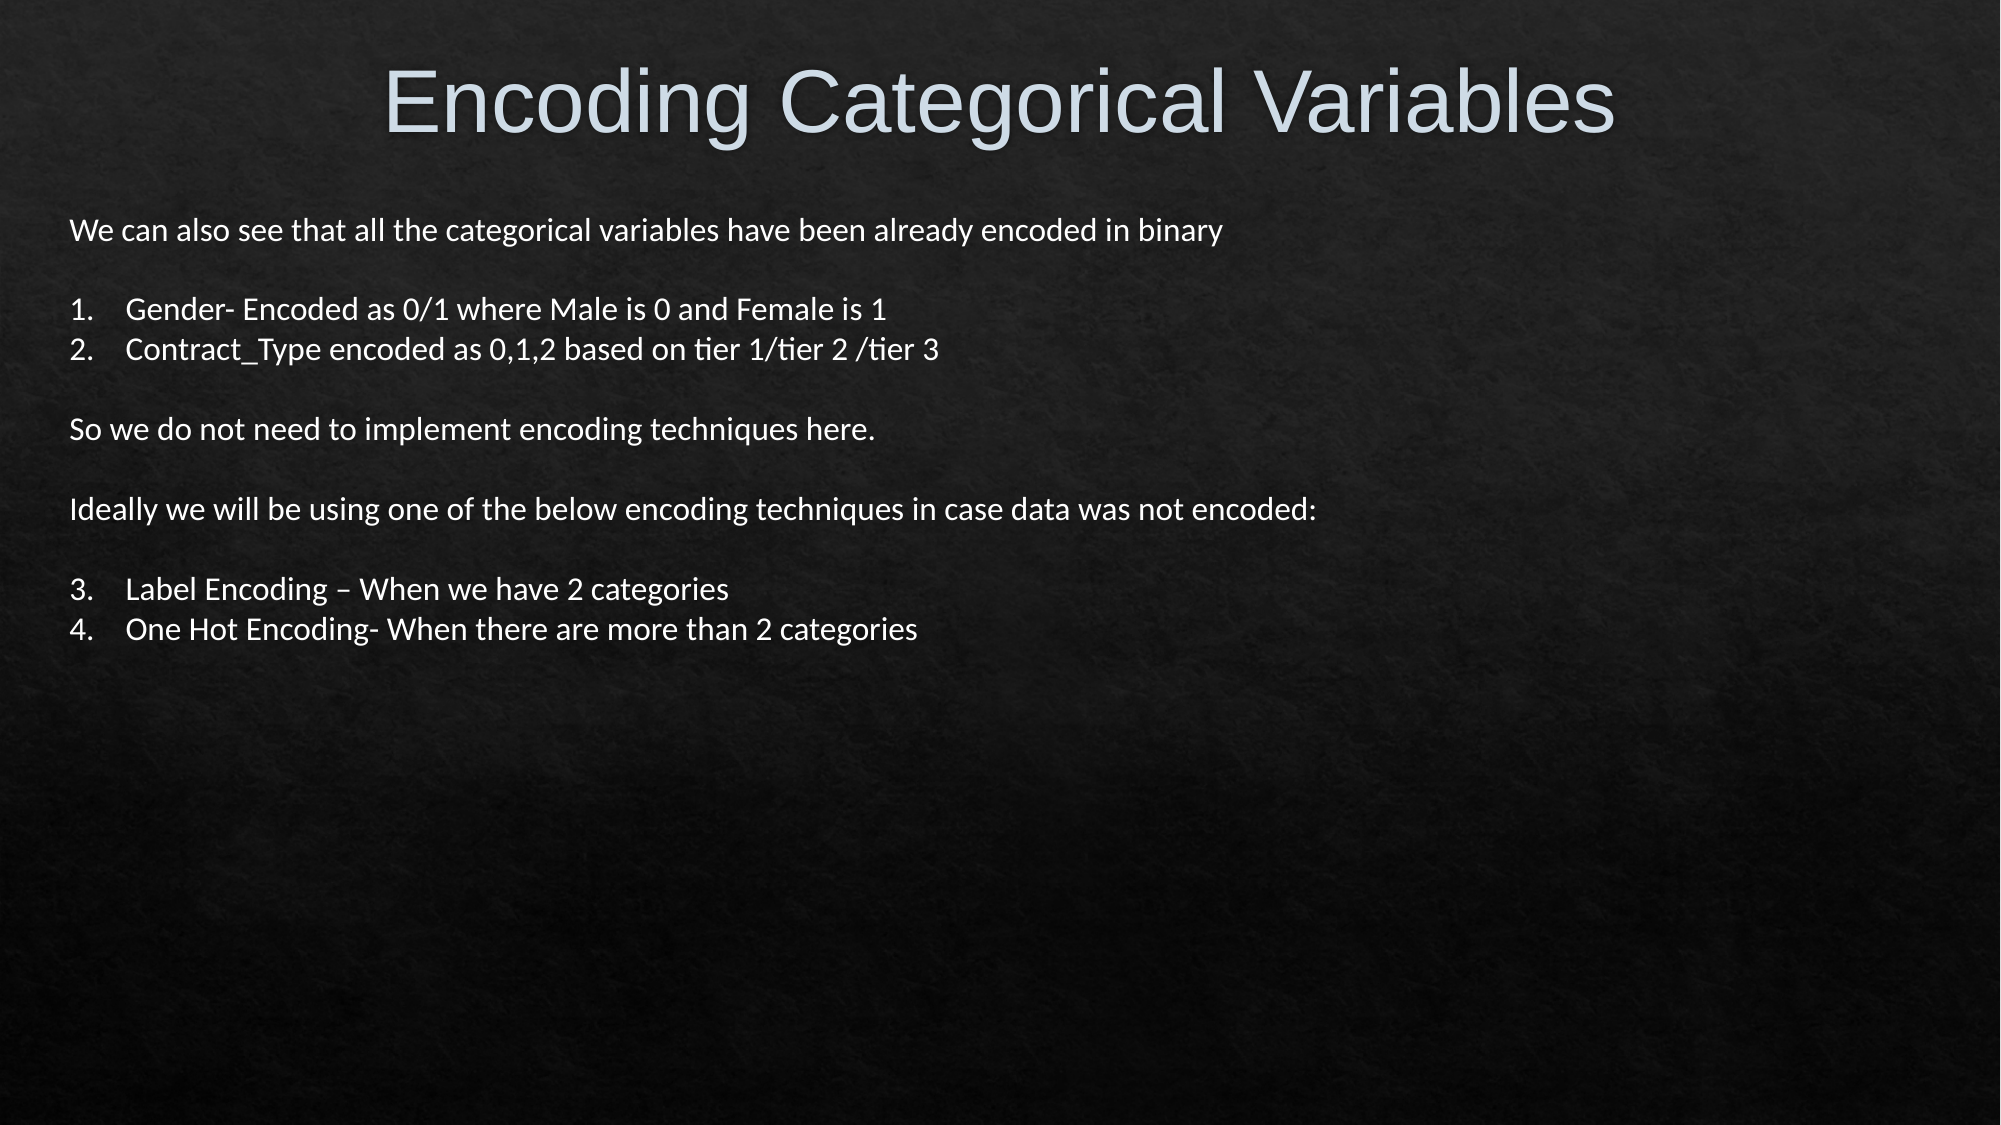

# Encoding Categorical Variables
We can also see that all the categorical variables have been already encoded in binary

Gender- Encoded as 0/1 where Male is 0 and Female is 1
Contract_Type encoded as 0,1,2 based on tier 1/tier 2 /tier 3

So we do not need to implement encoding techniques here.

Ideally we will be using one of the below encoding techniques in case data was not encoded:

Label Encoding – When we have 2 categories
One Hot Encoding- When there are more than 2 categories